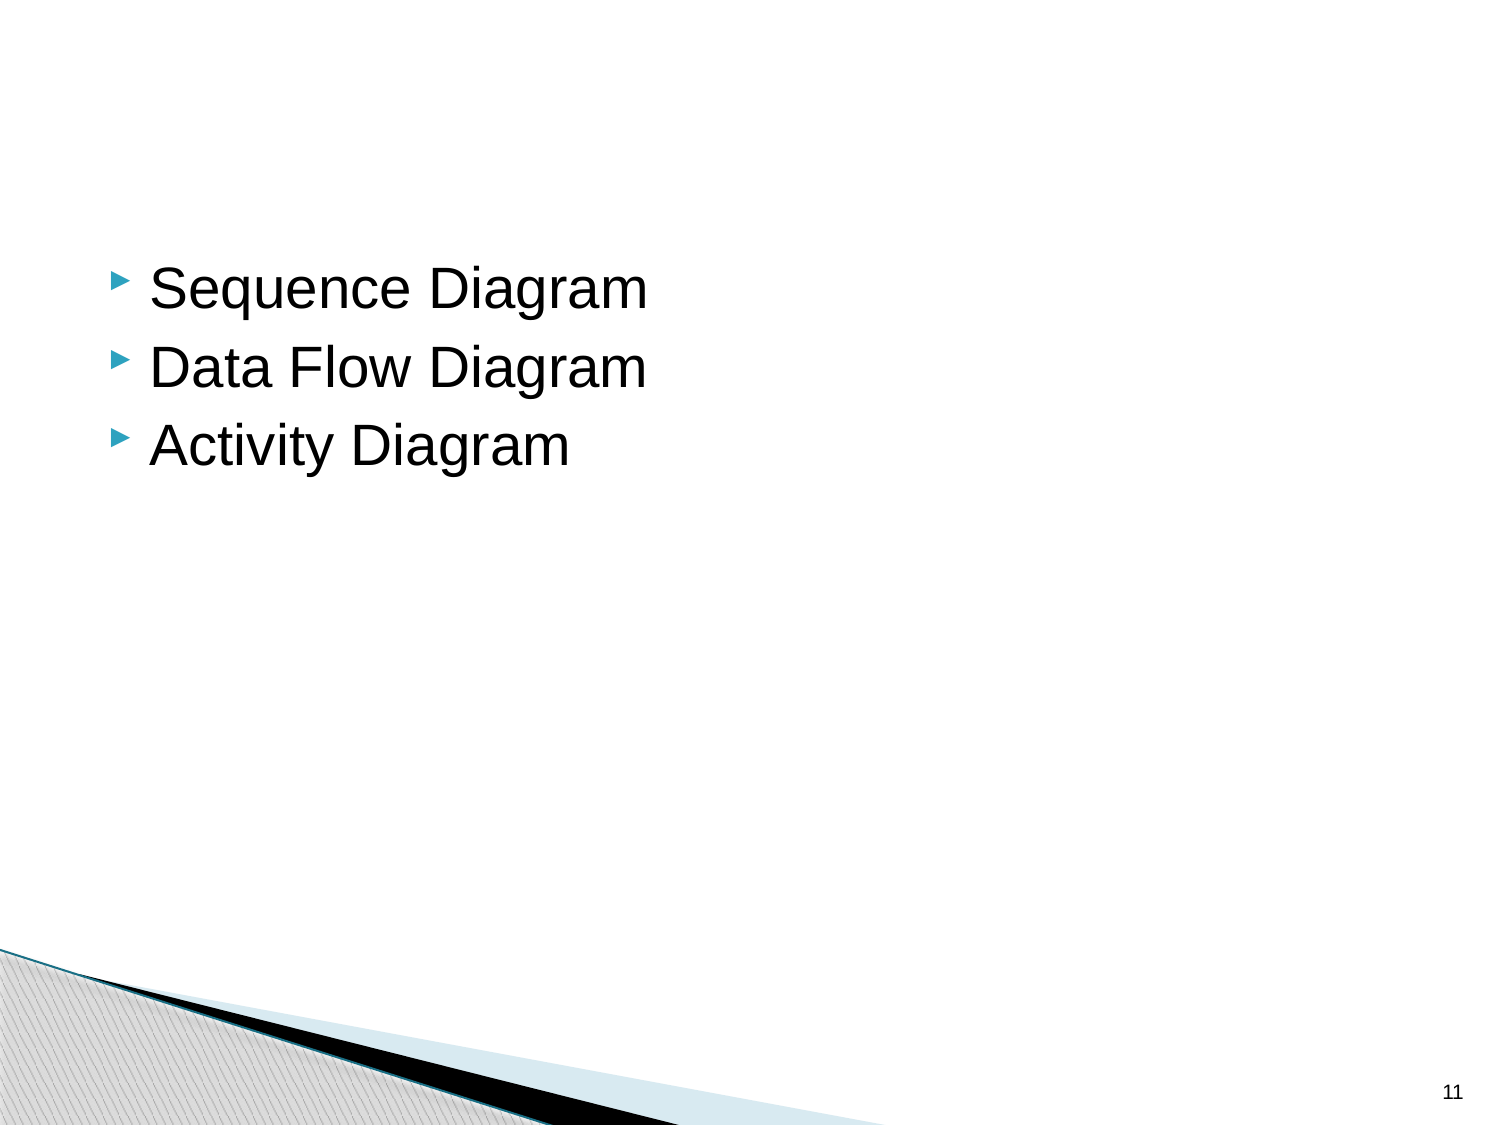

#
Sequence Diagram
Data Flow Diagram
Activity Diagram

11